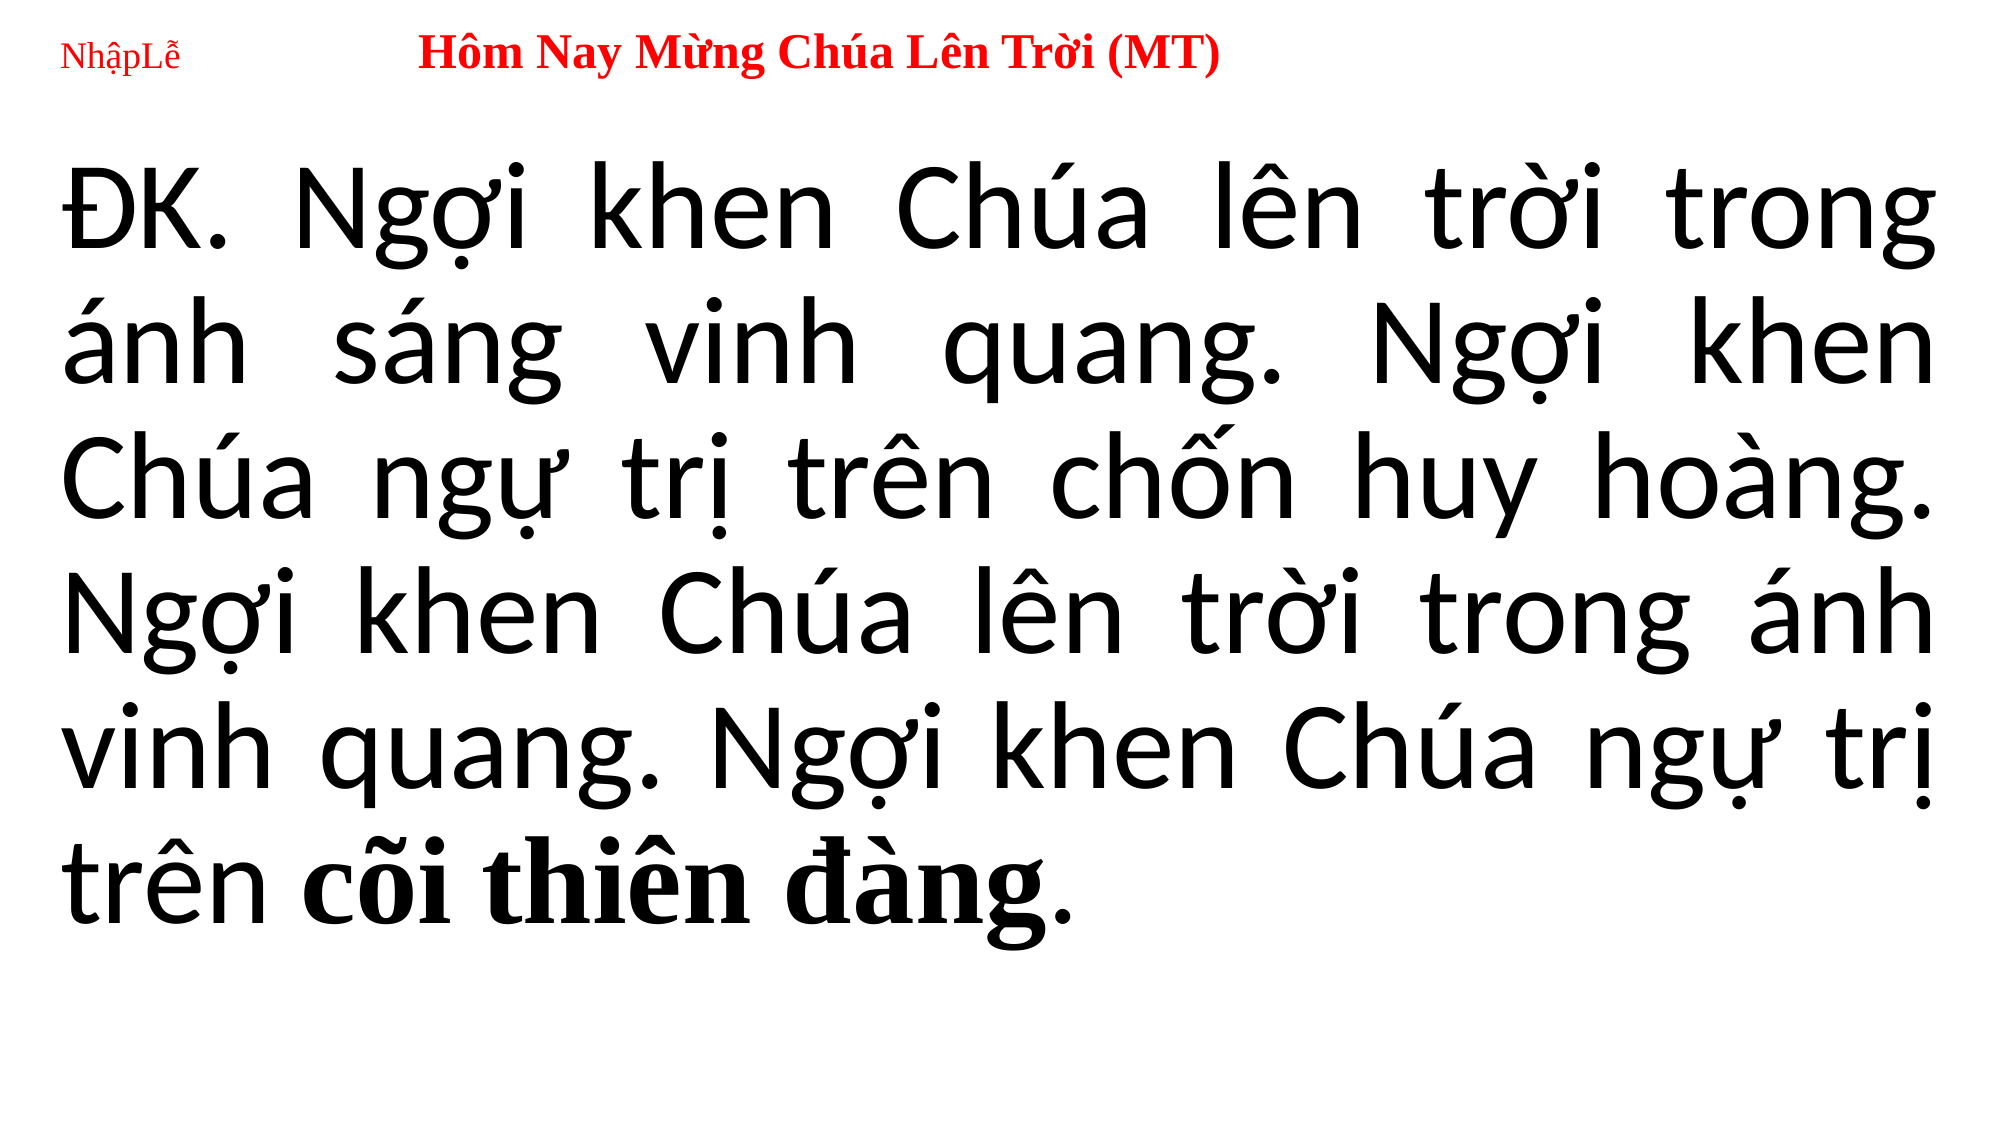

# NhậpLễ                         Hôm Nay Mừng Chúa Lên Trời (MT)
ÐK. Ngợi khen Chúa lên trời trong ánh sáng vinh quang. Ngợi khen Chúa ngự trị trên chốn huy hoàng. Ngợi khen Chúa lên trời trong ánh vinh quang. Ngợi khen Chúa ngự trị trên cõi thiên đàng.